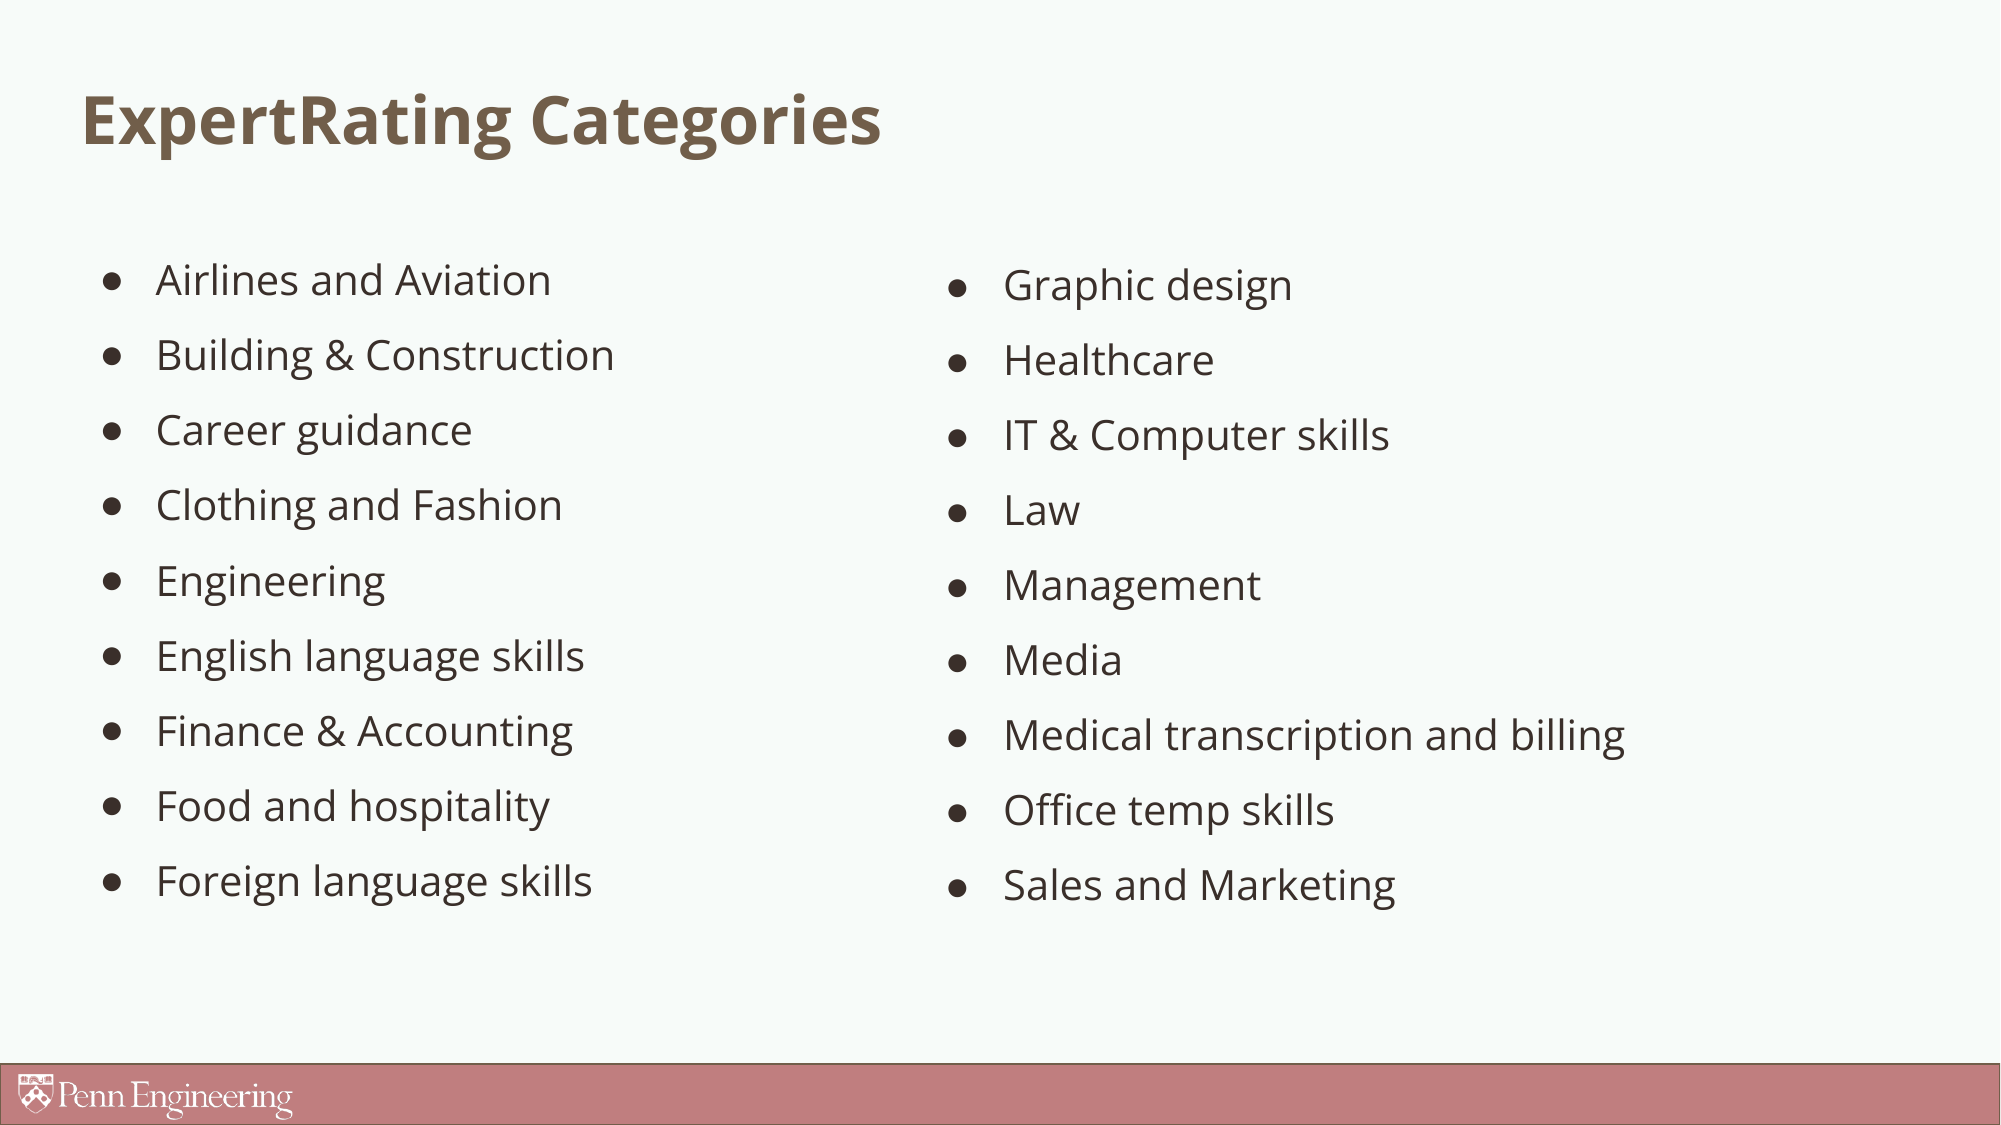

# ExpertRating Categories
Graphic design
Healthcare
IT & Computer skills
Law
Management
Media
Medical transcription and billing
Office temp skills
Sales and Marketing
Airlines and Aviation
Building & Construction
Career guidance
Clothing and Fashion
Engineering
English language skills
Finance & Accounting
Food and hospitality
Foreign language skills